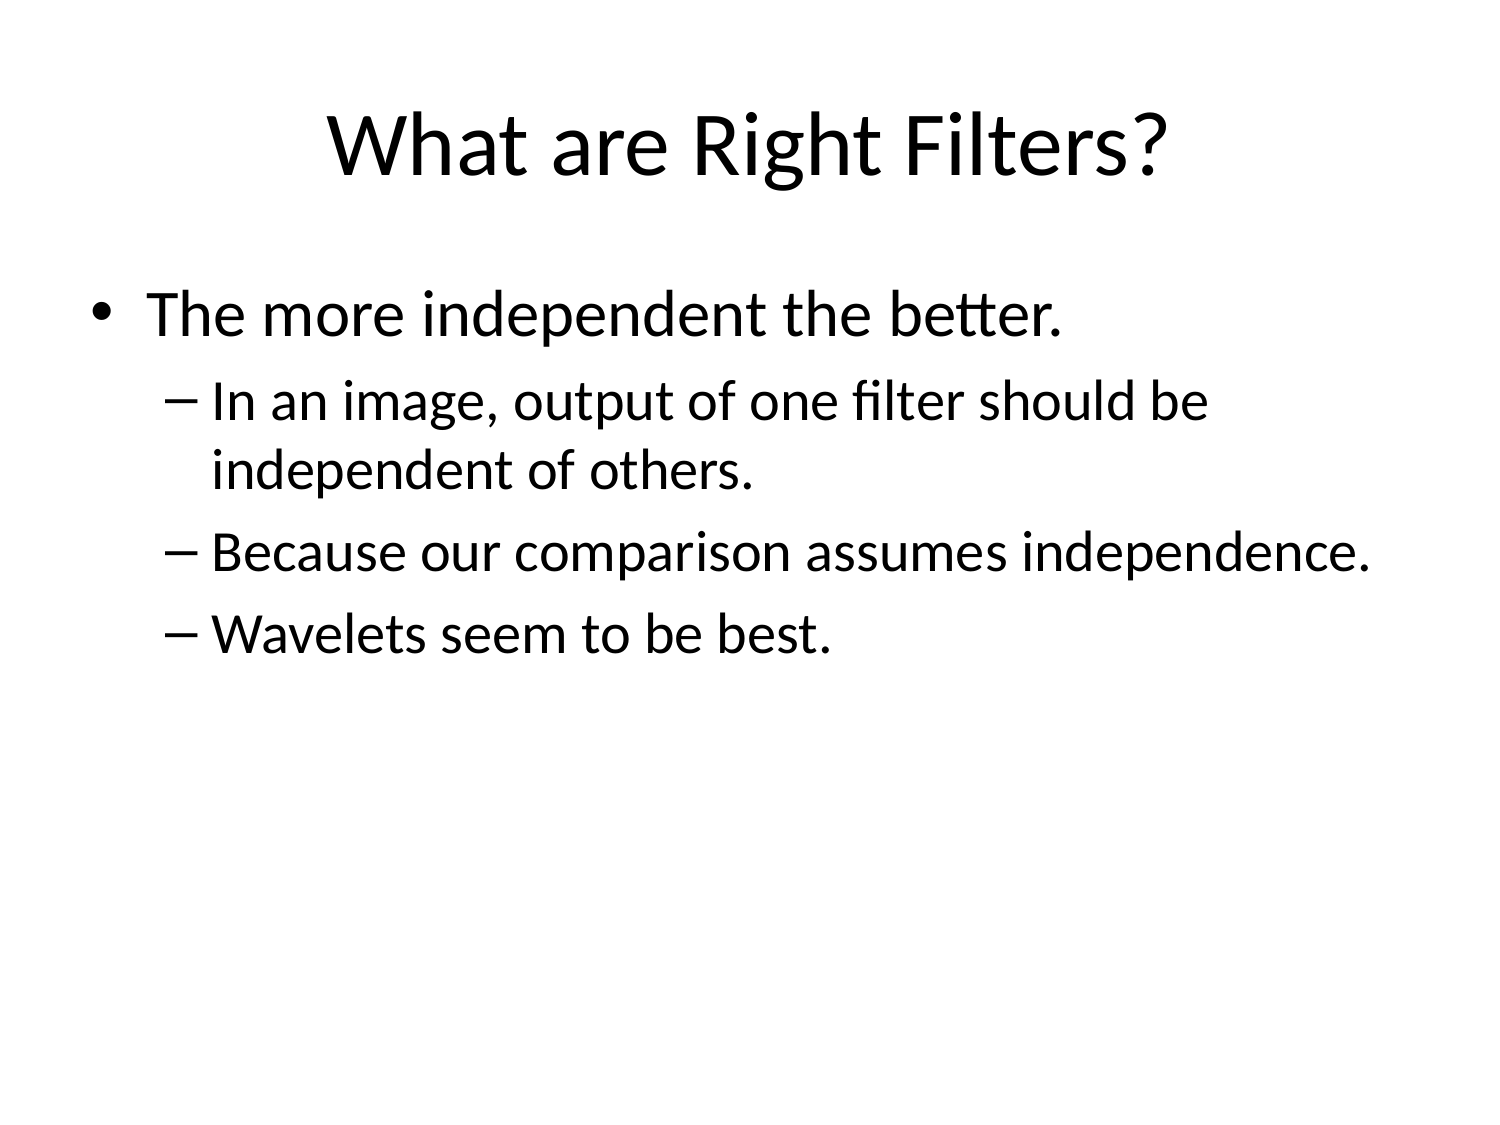

# What are Right Filters?
The more independent the better.
In an image, output of one filter should be independent of others.
Because our comparison assumes independence.
Wavelets seem to be best.